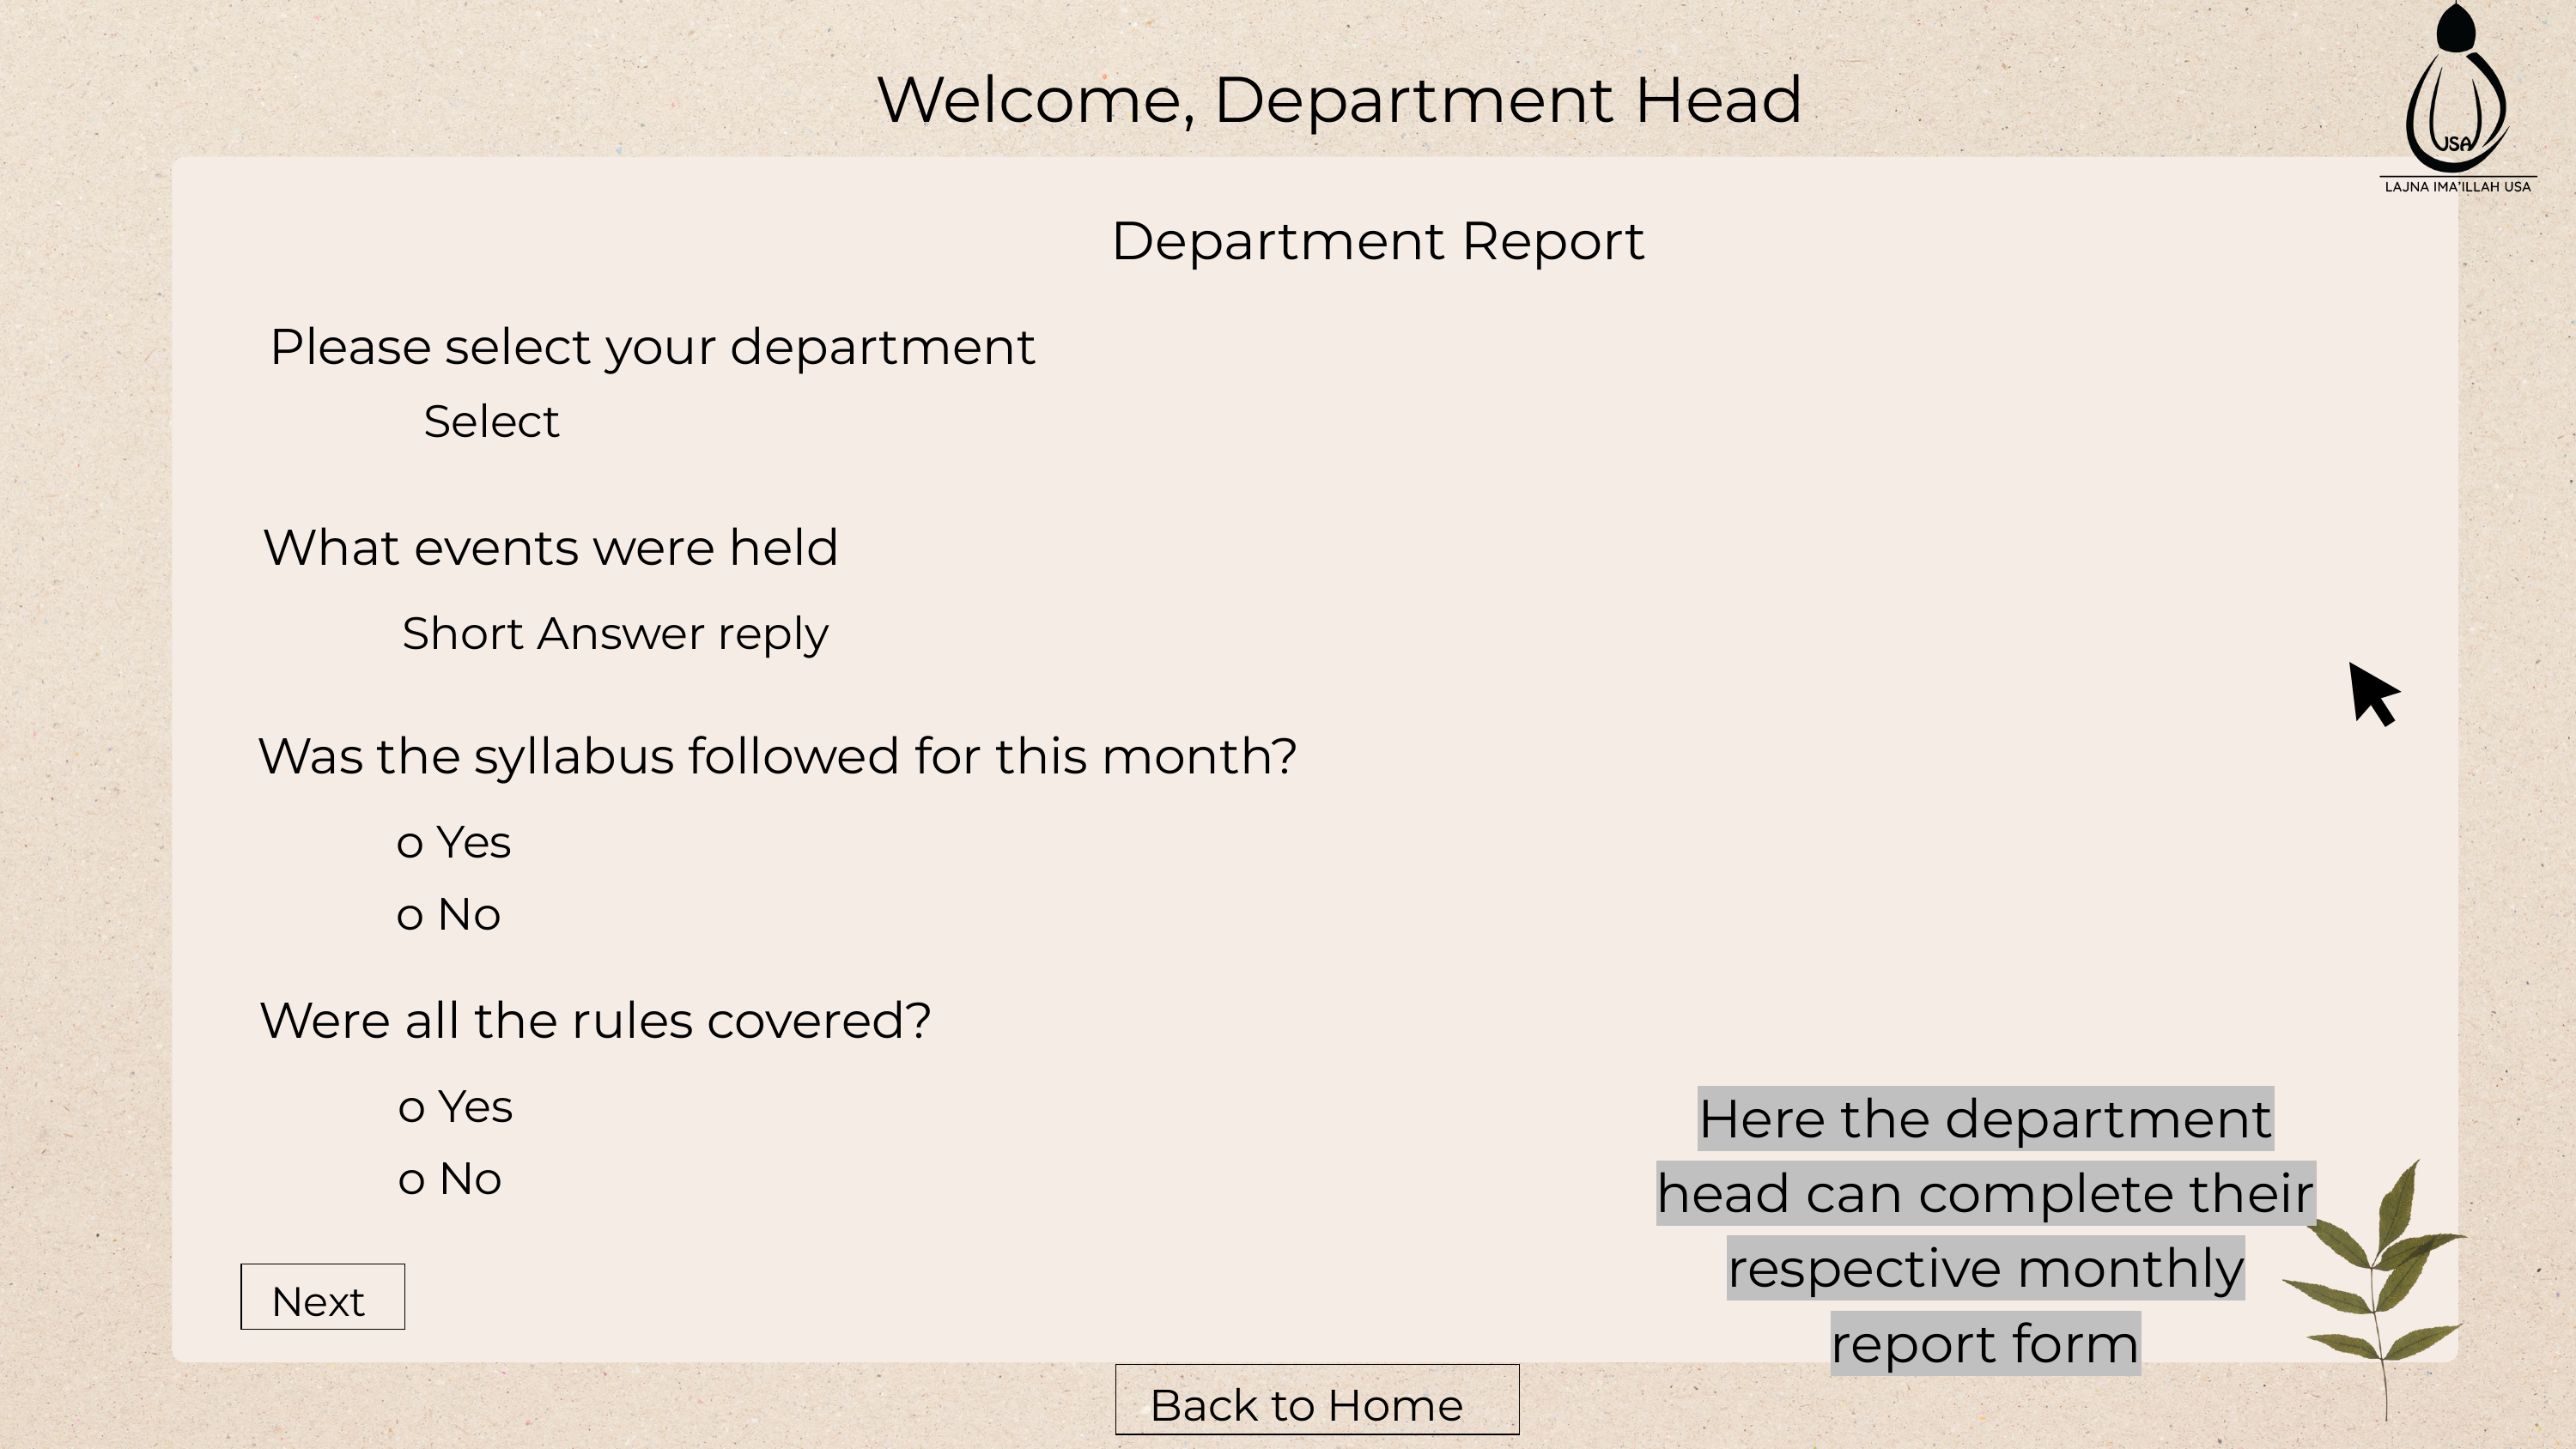

Welcome, Department Head

Department Report
Please select your department
Select
What events were held
Short Answer reply

Was the syllabus followed for this month?
o Yes
o No
Were all the rules covered?
o Yes
Here the department head can complete their respective monthly report form
o No

Next

Back to Home